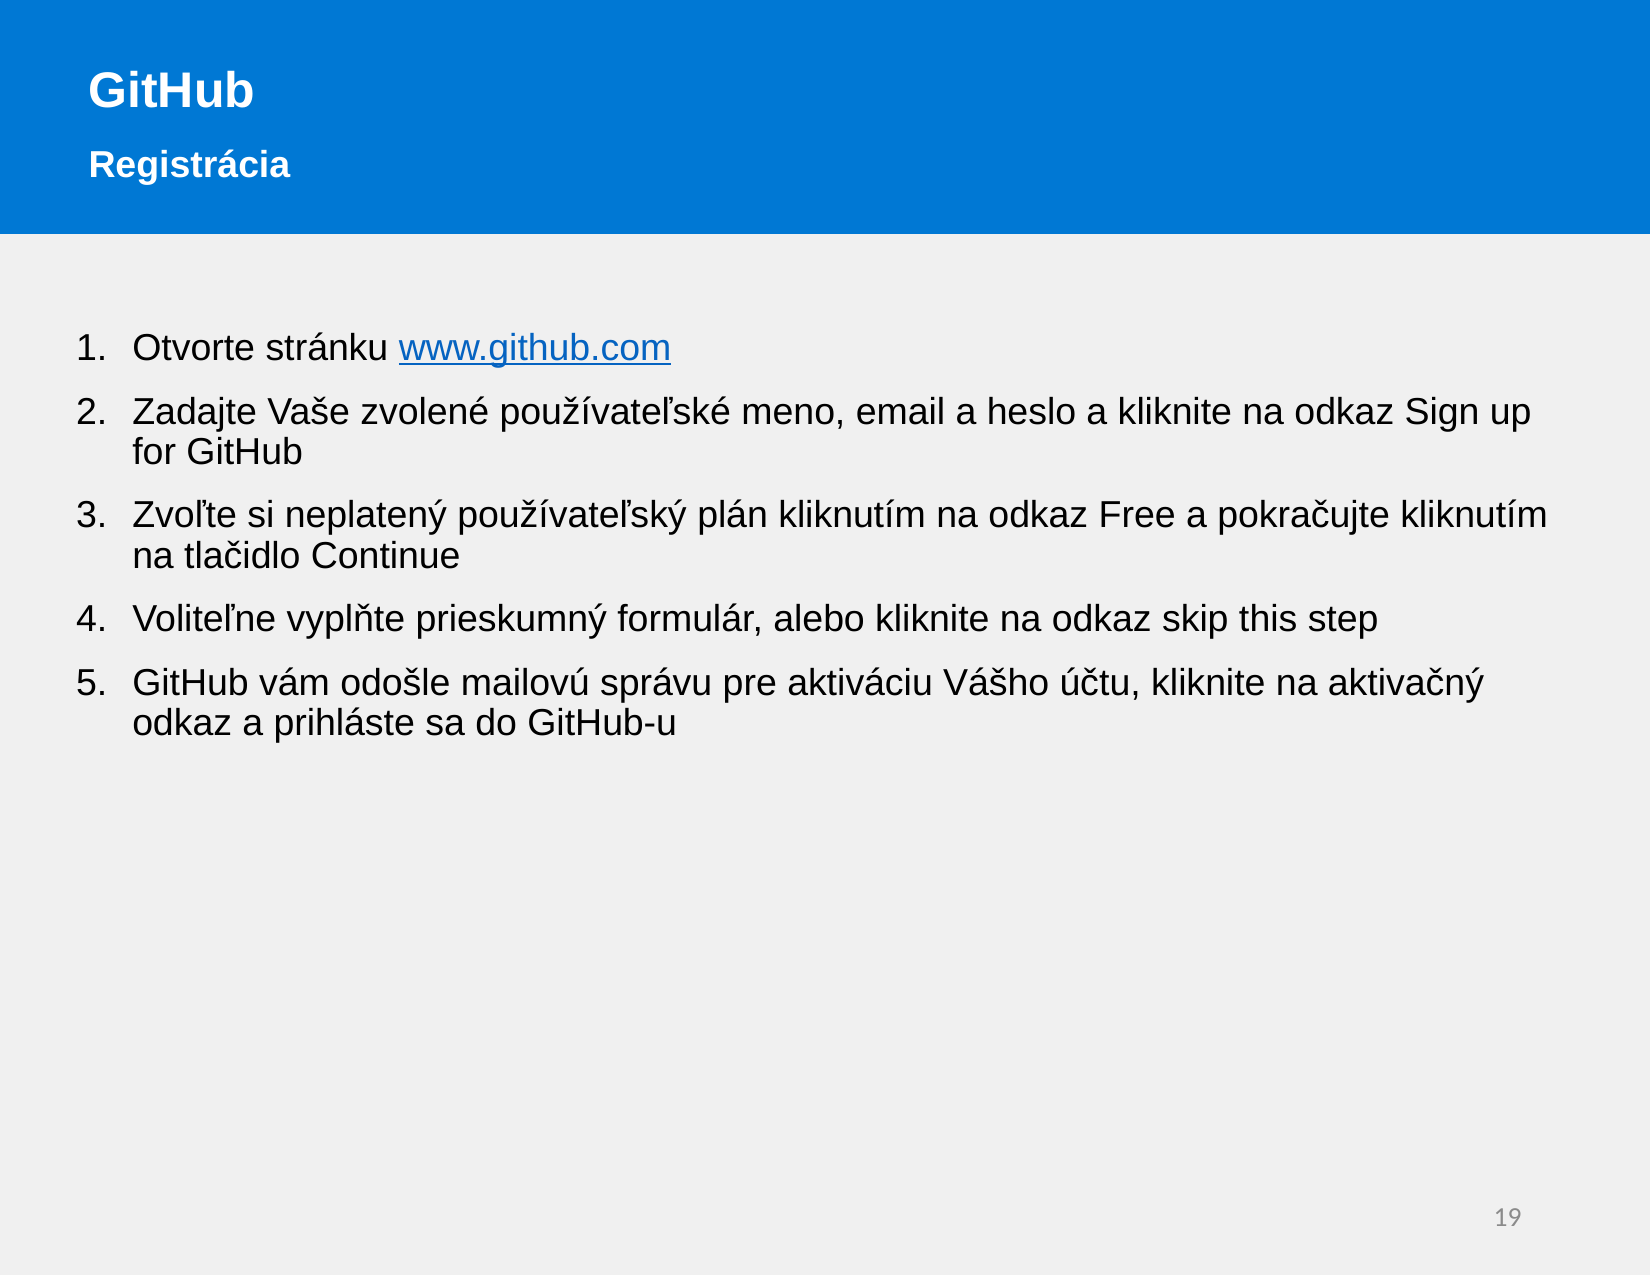

GitHub
Registrácia
Otvorte stránku www.github.com
Zadajte Vaše zvolené používateľské meno, email a heslo a kliknite na odkaz Sign up for GitHub
Zvoľte si neplatený používateľský plán kliknutím na odkaz Free a pokračujte kliknutím na tlačidlo Continue
Voliteľne vyplňte prieskumný formulár, alebo kliknite na odkaz skip this step
GitHub vám odošle mailovú správu pre aktiváciu Vášho účtu, kliknite na aktivačný odkaz a prihláste sa do GitHub-u

19